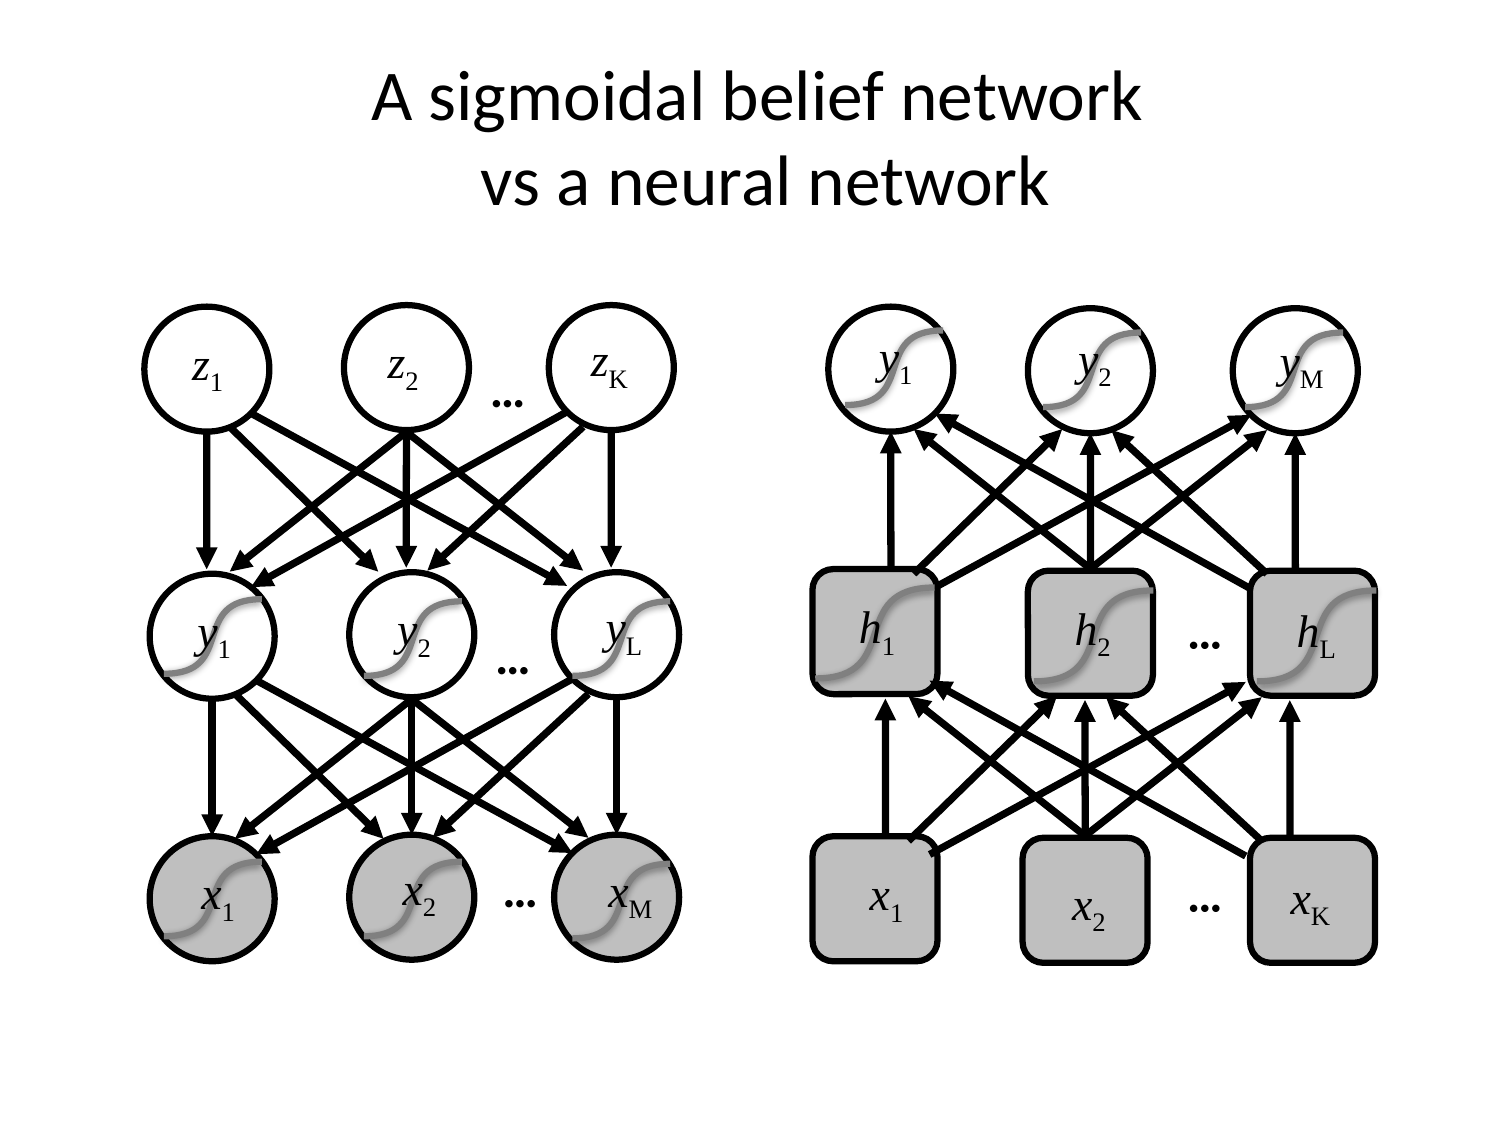

A sigmoidal belief network
vs a neural network

y1
y2
zK
yM
z2
z1
…

yL
h1
h2
y2
y1
hL
…
…

…
x2
xM
x1
x1
xK
x2
…